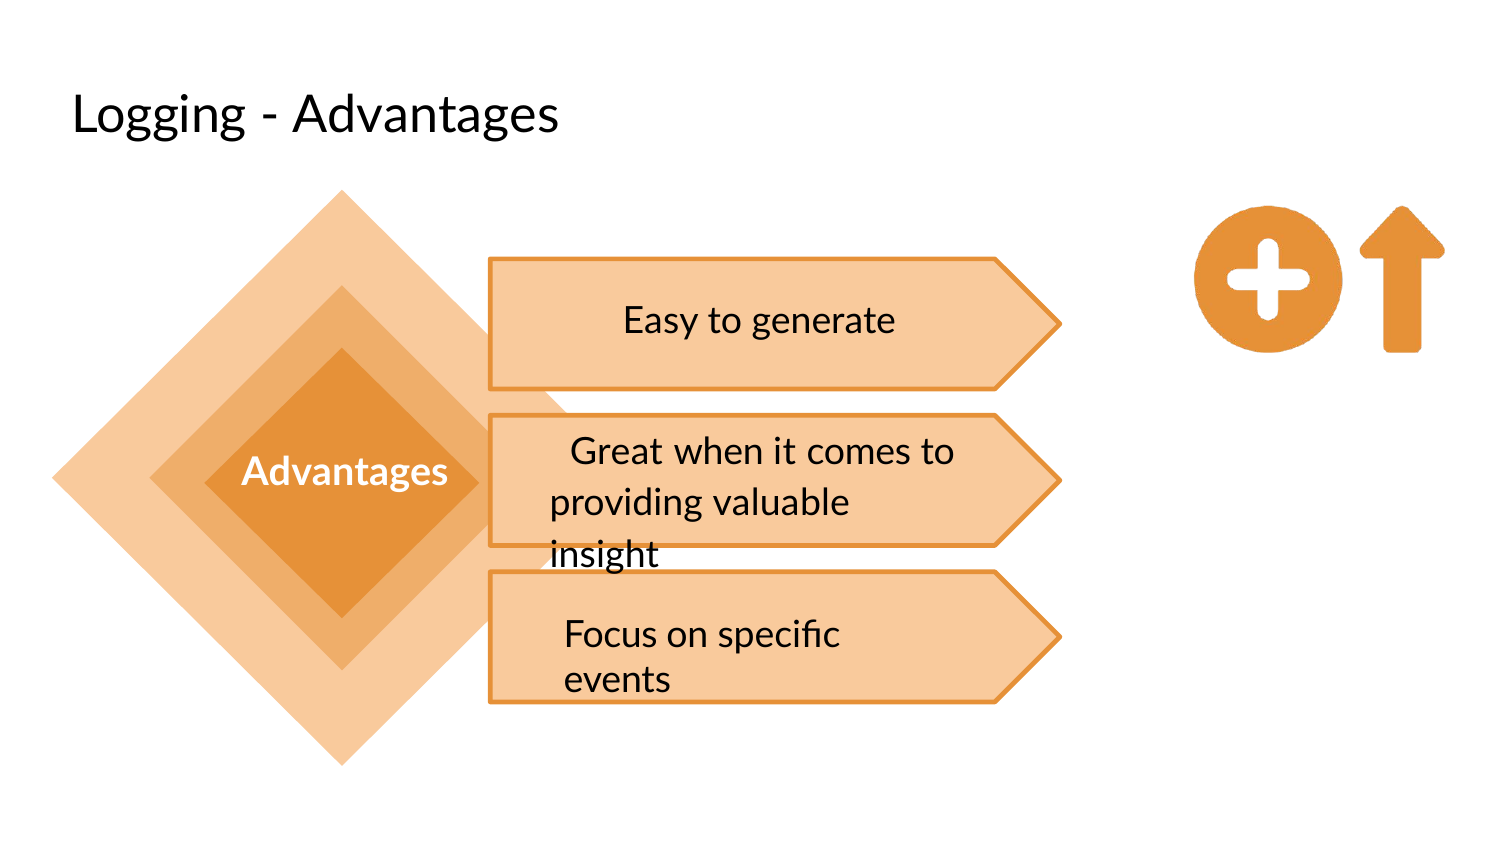

Logging - Advantages

Easy to generate

Great when it comes to  providing valuable insight
Advantages

Focus on speciﬁc events